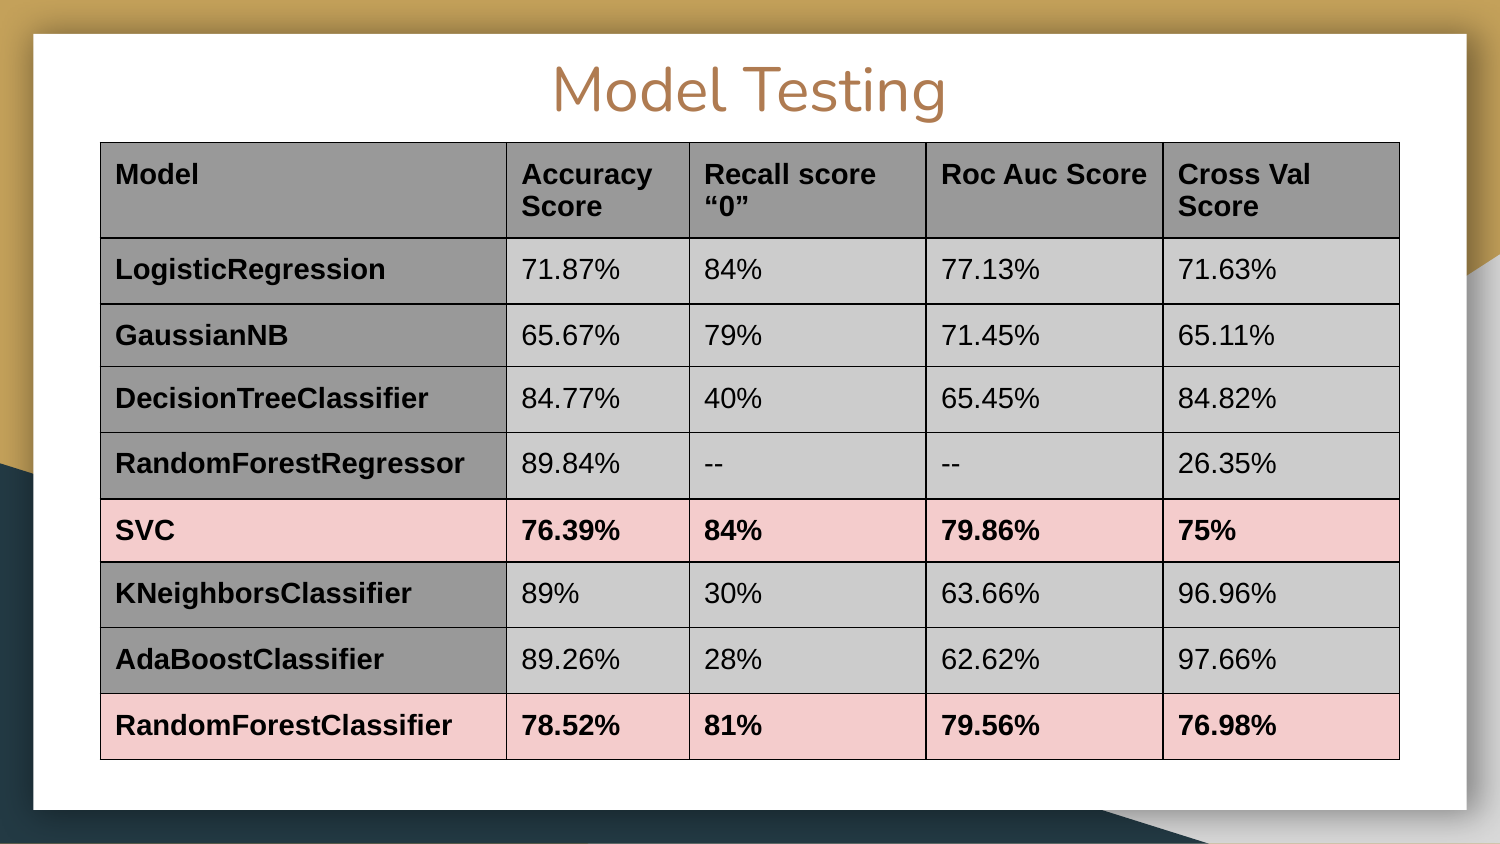

# Model Testing
| Model | Accuracy Score | Recall score “0” | Roc Auc Score | Cross Val Score |
| --- | --- | --- | --- | --- |
| LogisticRegression | 71.87% | 84% | 77.13% | 71.63% |
| GaussianNB | 65.67% | 79% | 71.45% | 65.11% |
| DecisionTreeClassifier | 84.77% | 40% | 65.45% | 84.82% |
| RandomForestRegressor | 89.84% | -- | -- | 26.35% |
| SVC | 76.39% | 84% | 79.86% | 75% |
| KNeighborsClassifier | 89% | 30% | 63.66% | 96.96% |
| AdaBoostClassifier | 89.26% | 28% | 62.62% | 97.66% |
| RandomForestClassifier | 78.52% | 81% | 79.56% | 76.98% |